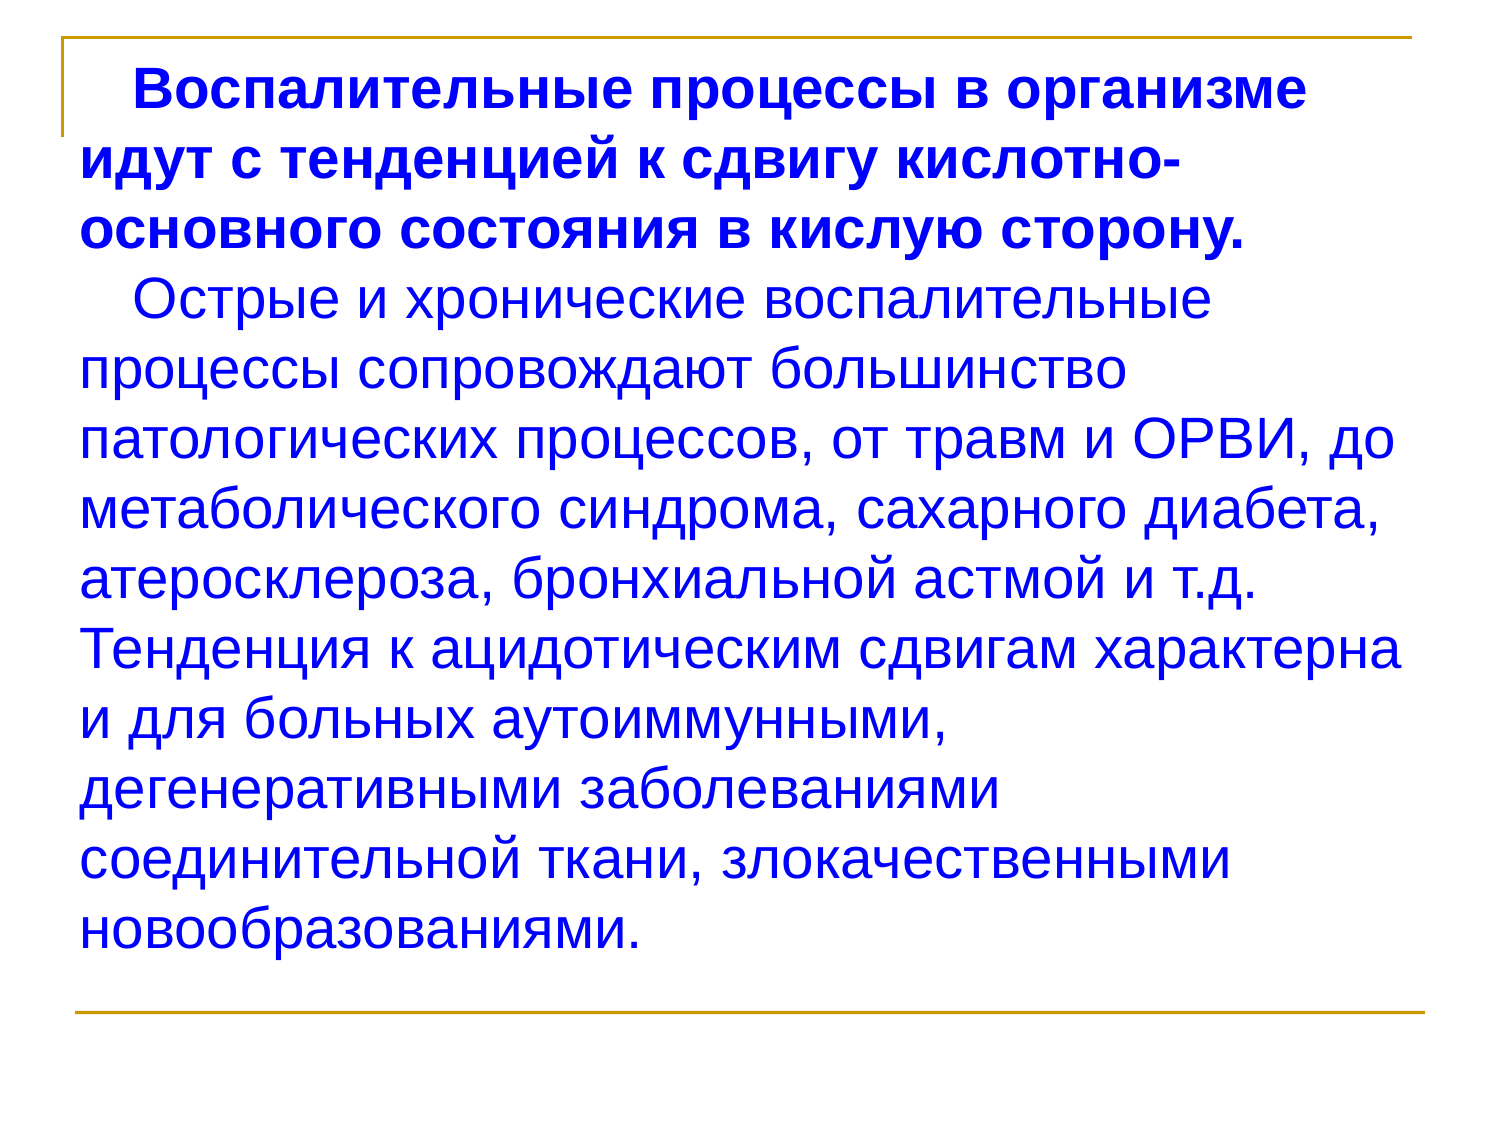

Воспалительные процессы в организме идут с тенденцией к сдвигу кислотно-основного состояния в кислую сторону.
Острые и хронические воспалительные процессы сопровождают большинство патологических процессов, от травм и ОРВИ, до метаболического синдрома, сахарного диабета, атеросклероза, бронхиальной астмой и т.д. Тенденция к ацидотическим сдвигам характерна и для больных аутоиммунными, дегенеративными заболеваниями соединительной ткани, злокачественными новообразованиями.